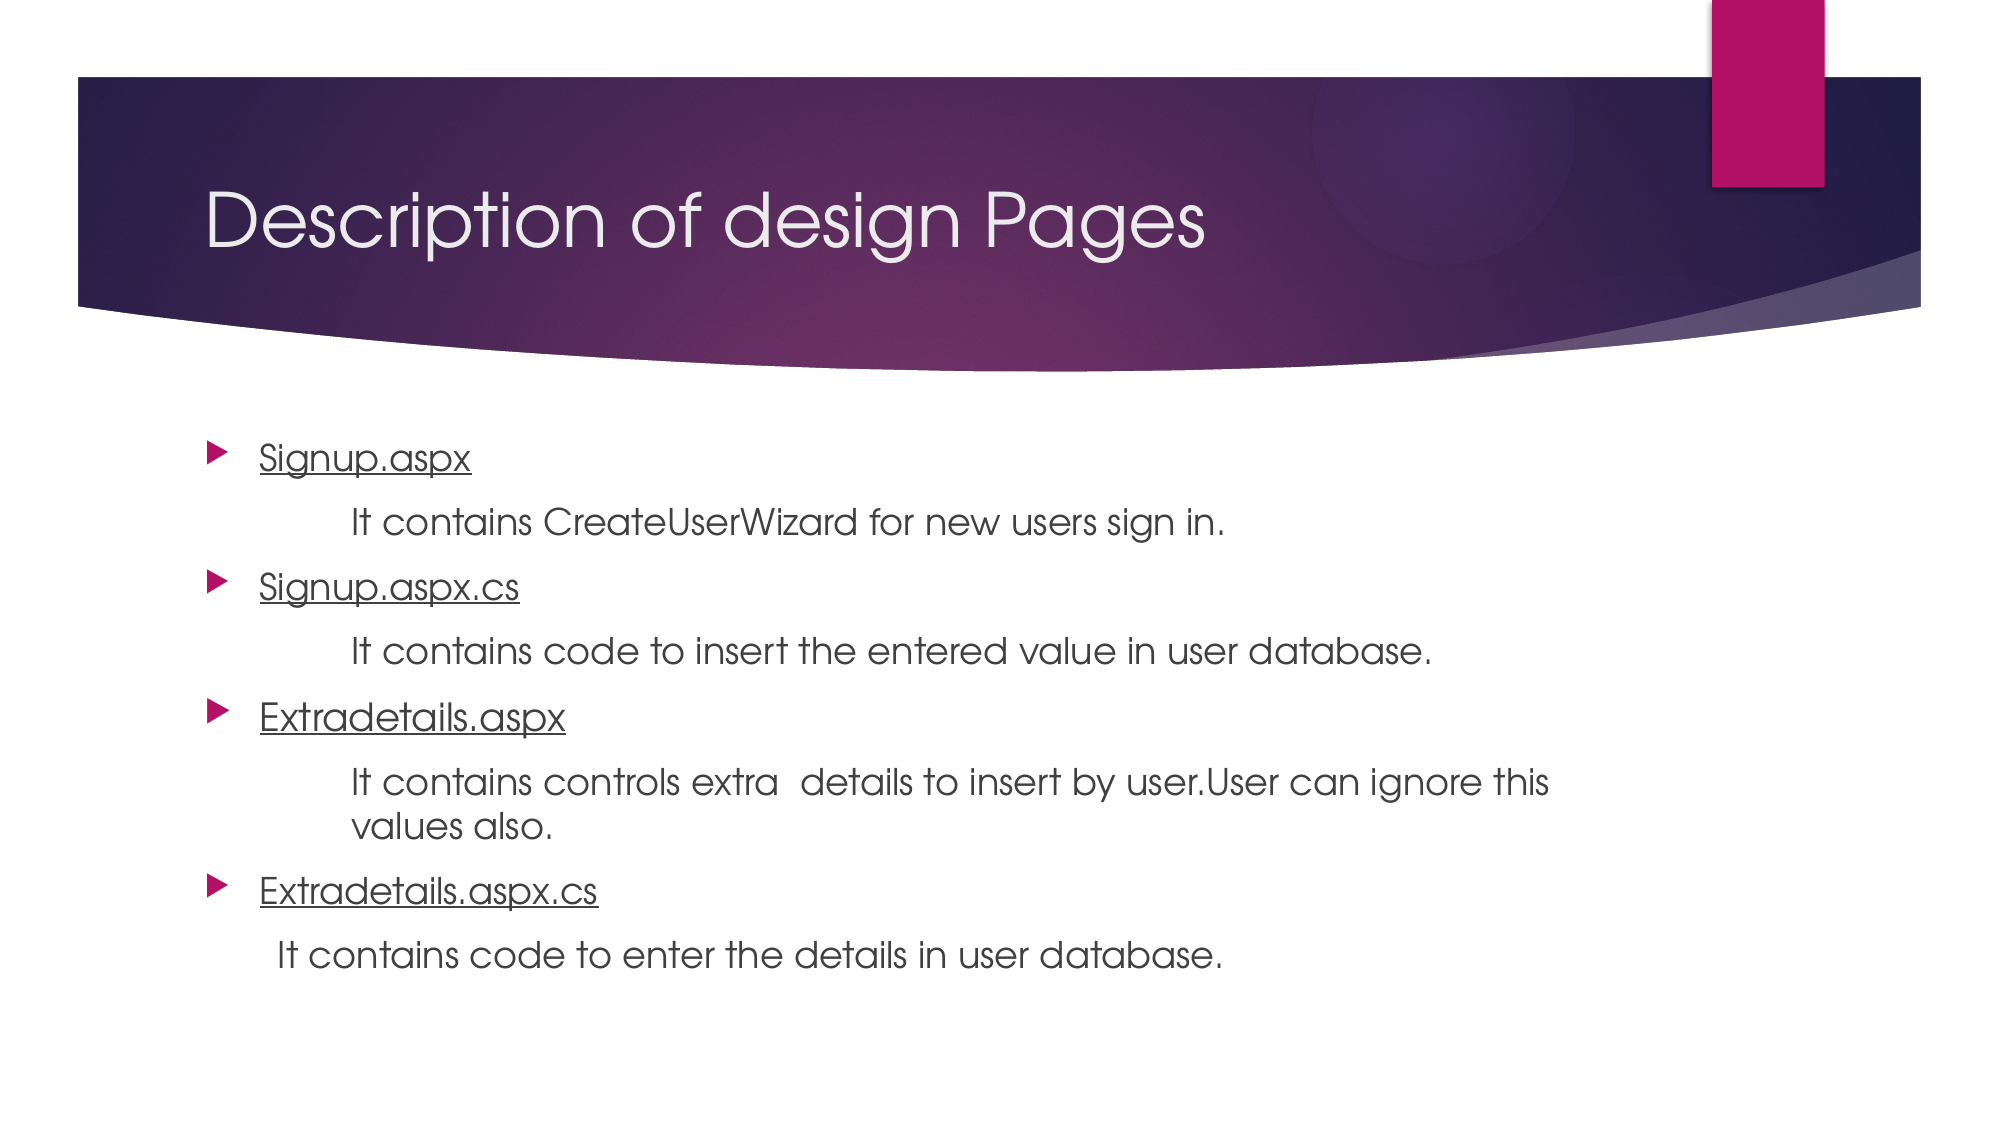

# Description of design Pages
Signup.aspx
		It contains CreateUserWizard for new users sign in.
Signup.aspx.cs
It contains code to insert the entered value in user database.
Extradetails.aspx
It contains controls extra  details to insert by user.User can ignore this values also.
Extradetails.aspx.cs
	It contains code to enter the details in user database.